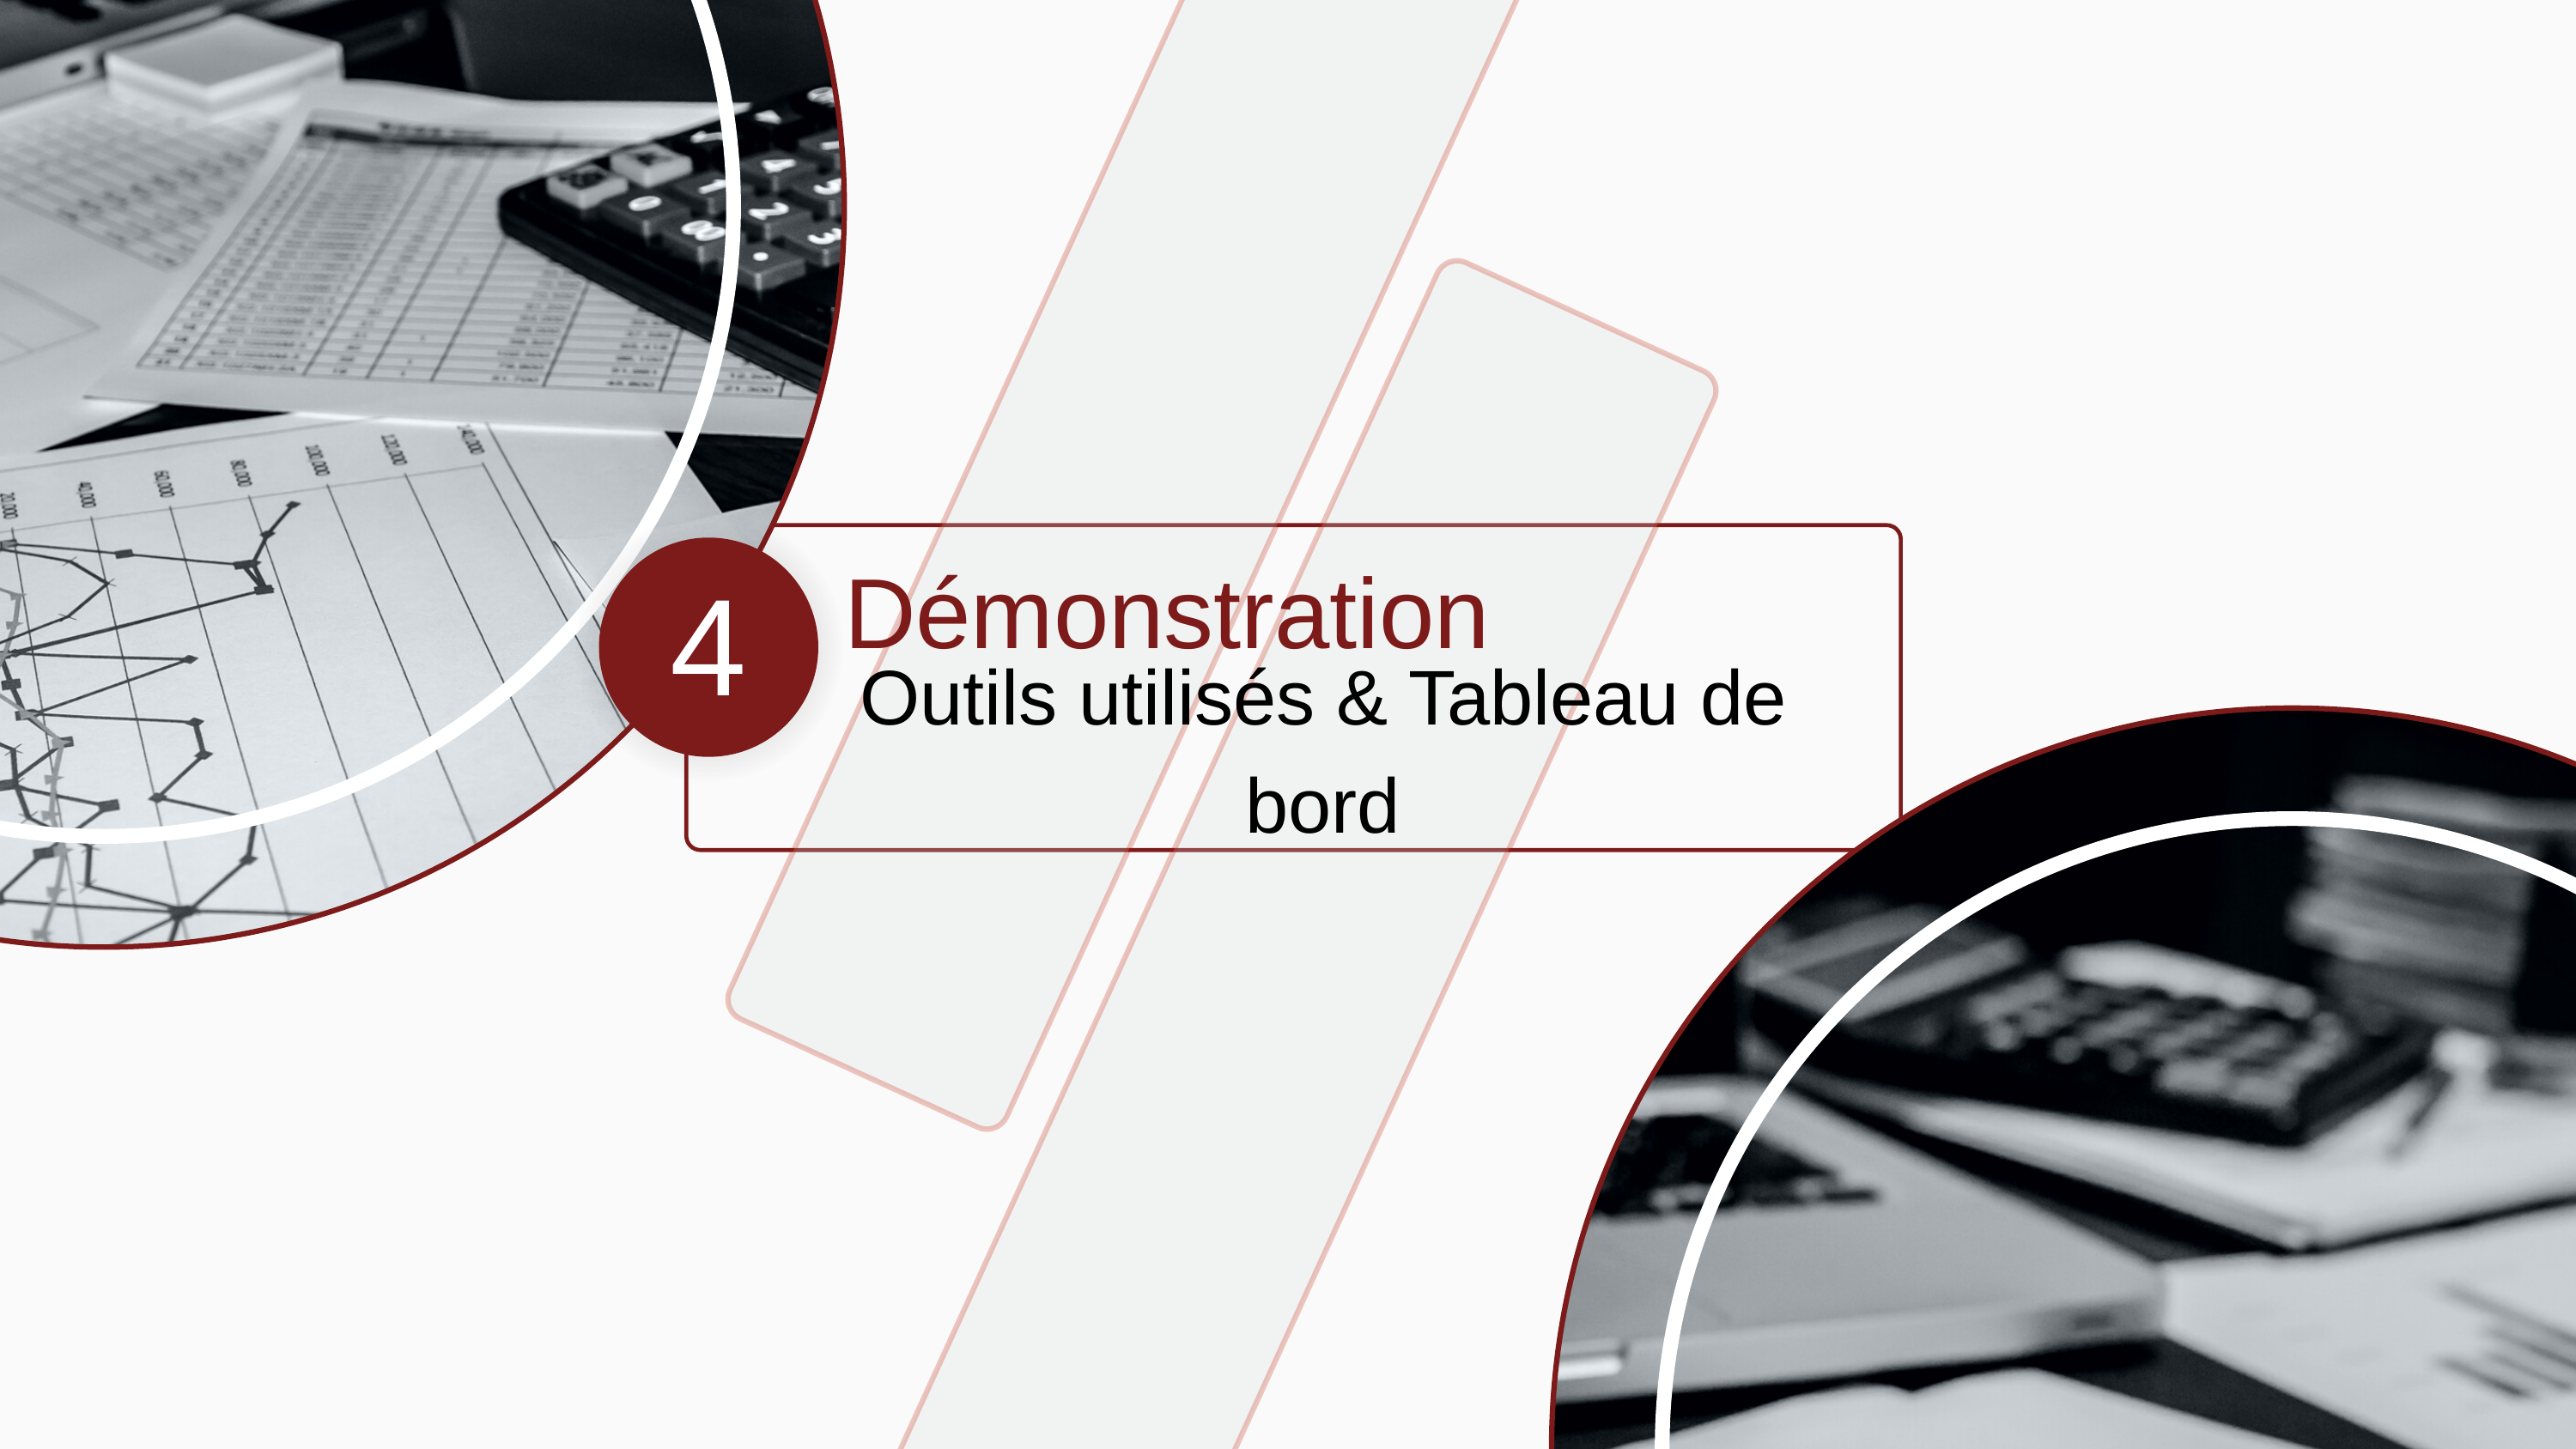

Démonstration
4

Outils utilisés & Tableau de bord